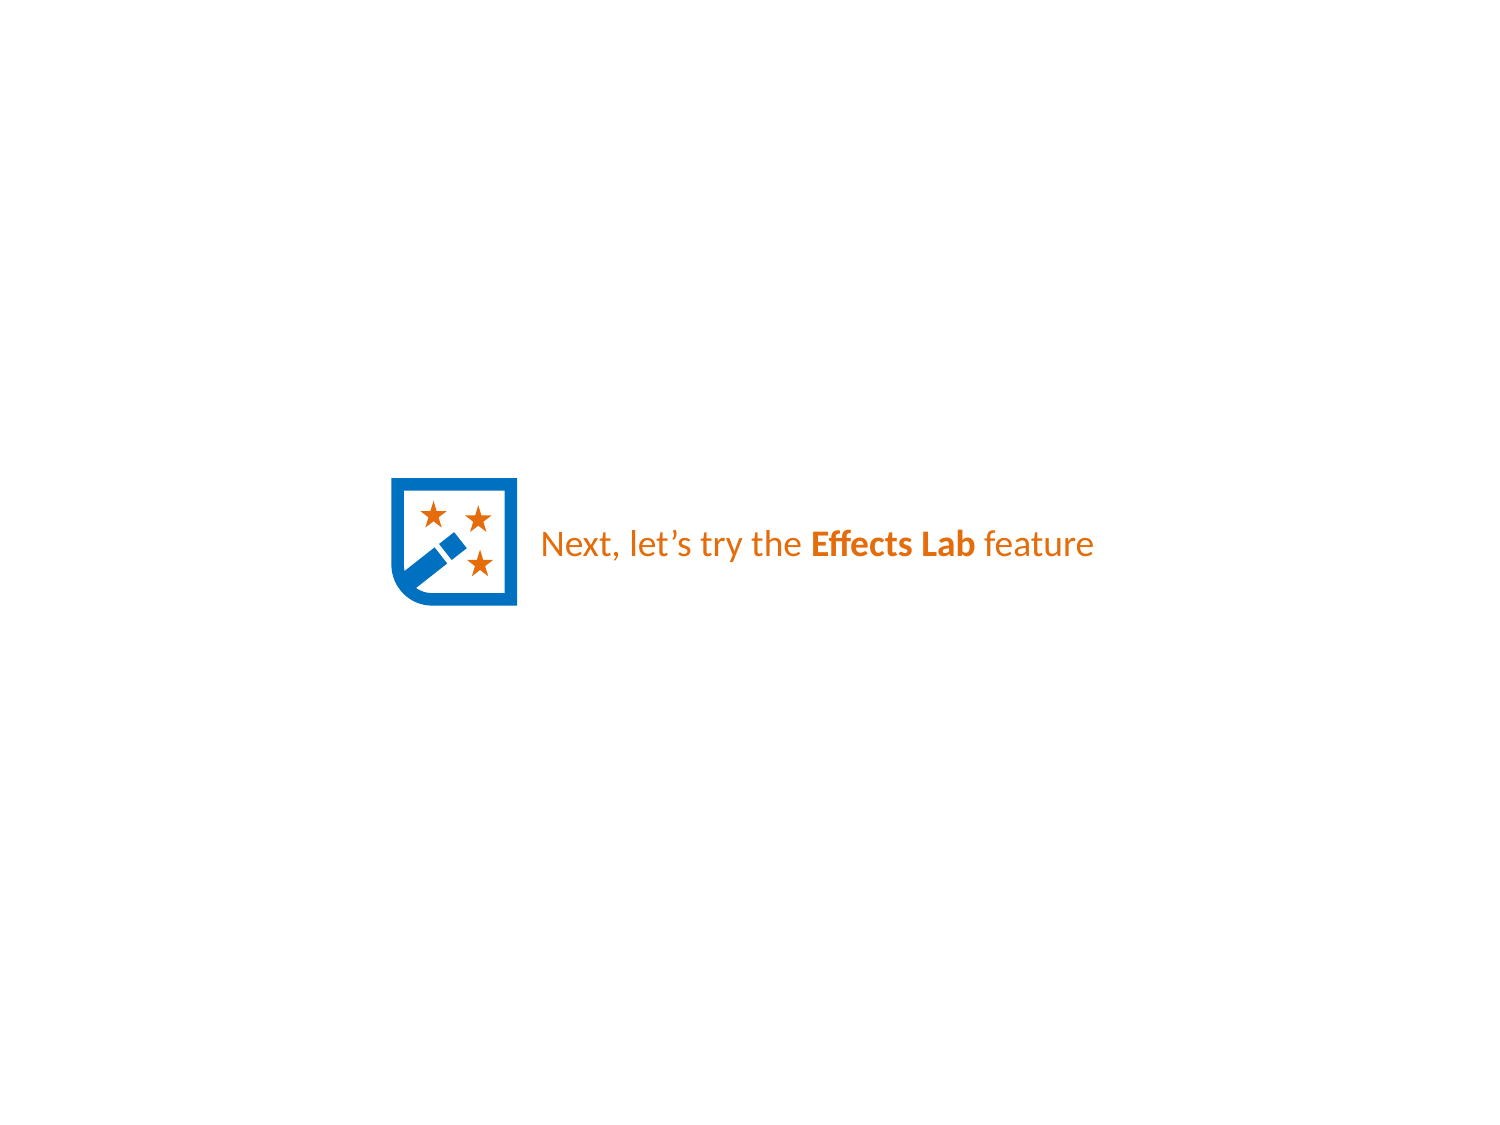

Next, let’s try the Effects Lab feature